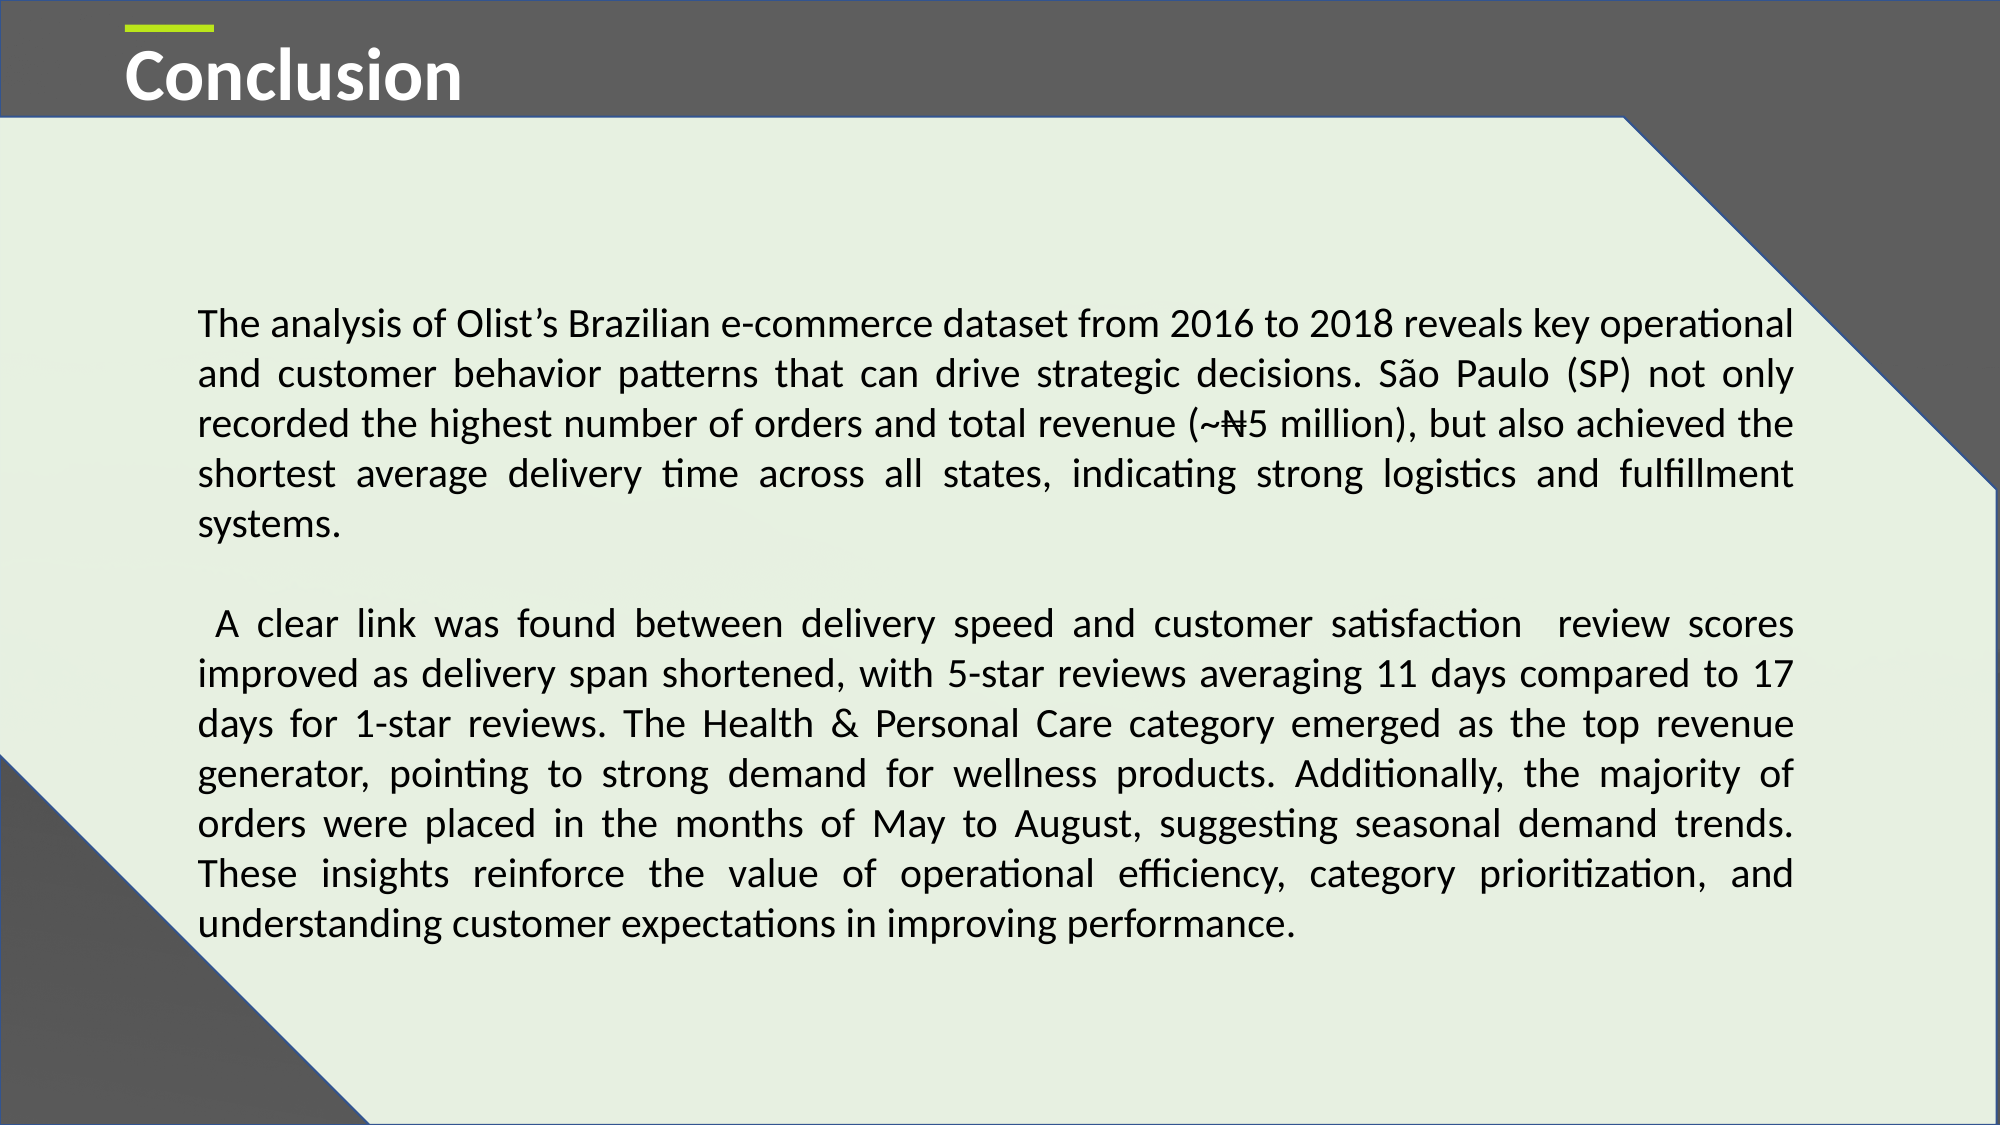

Conclusion
The analysis of Olist’s Brazilian e-commerce dataset from 2016 to 2018 reveals key operational and customer behavior patterns that can drive strategic decisions. São Paulo (SP) not only recorded the highest number of orders and total revenue (~₦5 million), but also achieved the shortest average delivery time across all states, indicating strong logistics and fulfillment systems.

 A clear link was found between delivery speed and customer satisfaction  review scores improved as delivery span shortened, with 5-star reviews averaging 11 days compared to 17 days for 1-star reviews. The Health & Personal Care category emerged as the top revenue generator, pointing to strong demand for wellness products. Additionally, the majority of orders were placed in the months of May to August, suggesting seasonal demand trends. These insights reinforce the value of operational efficiency, category prioritization, and understanding customer expectations in improving performance.